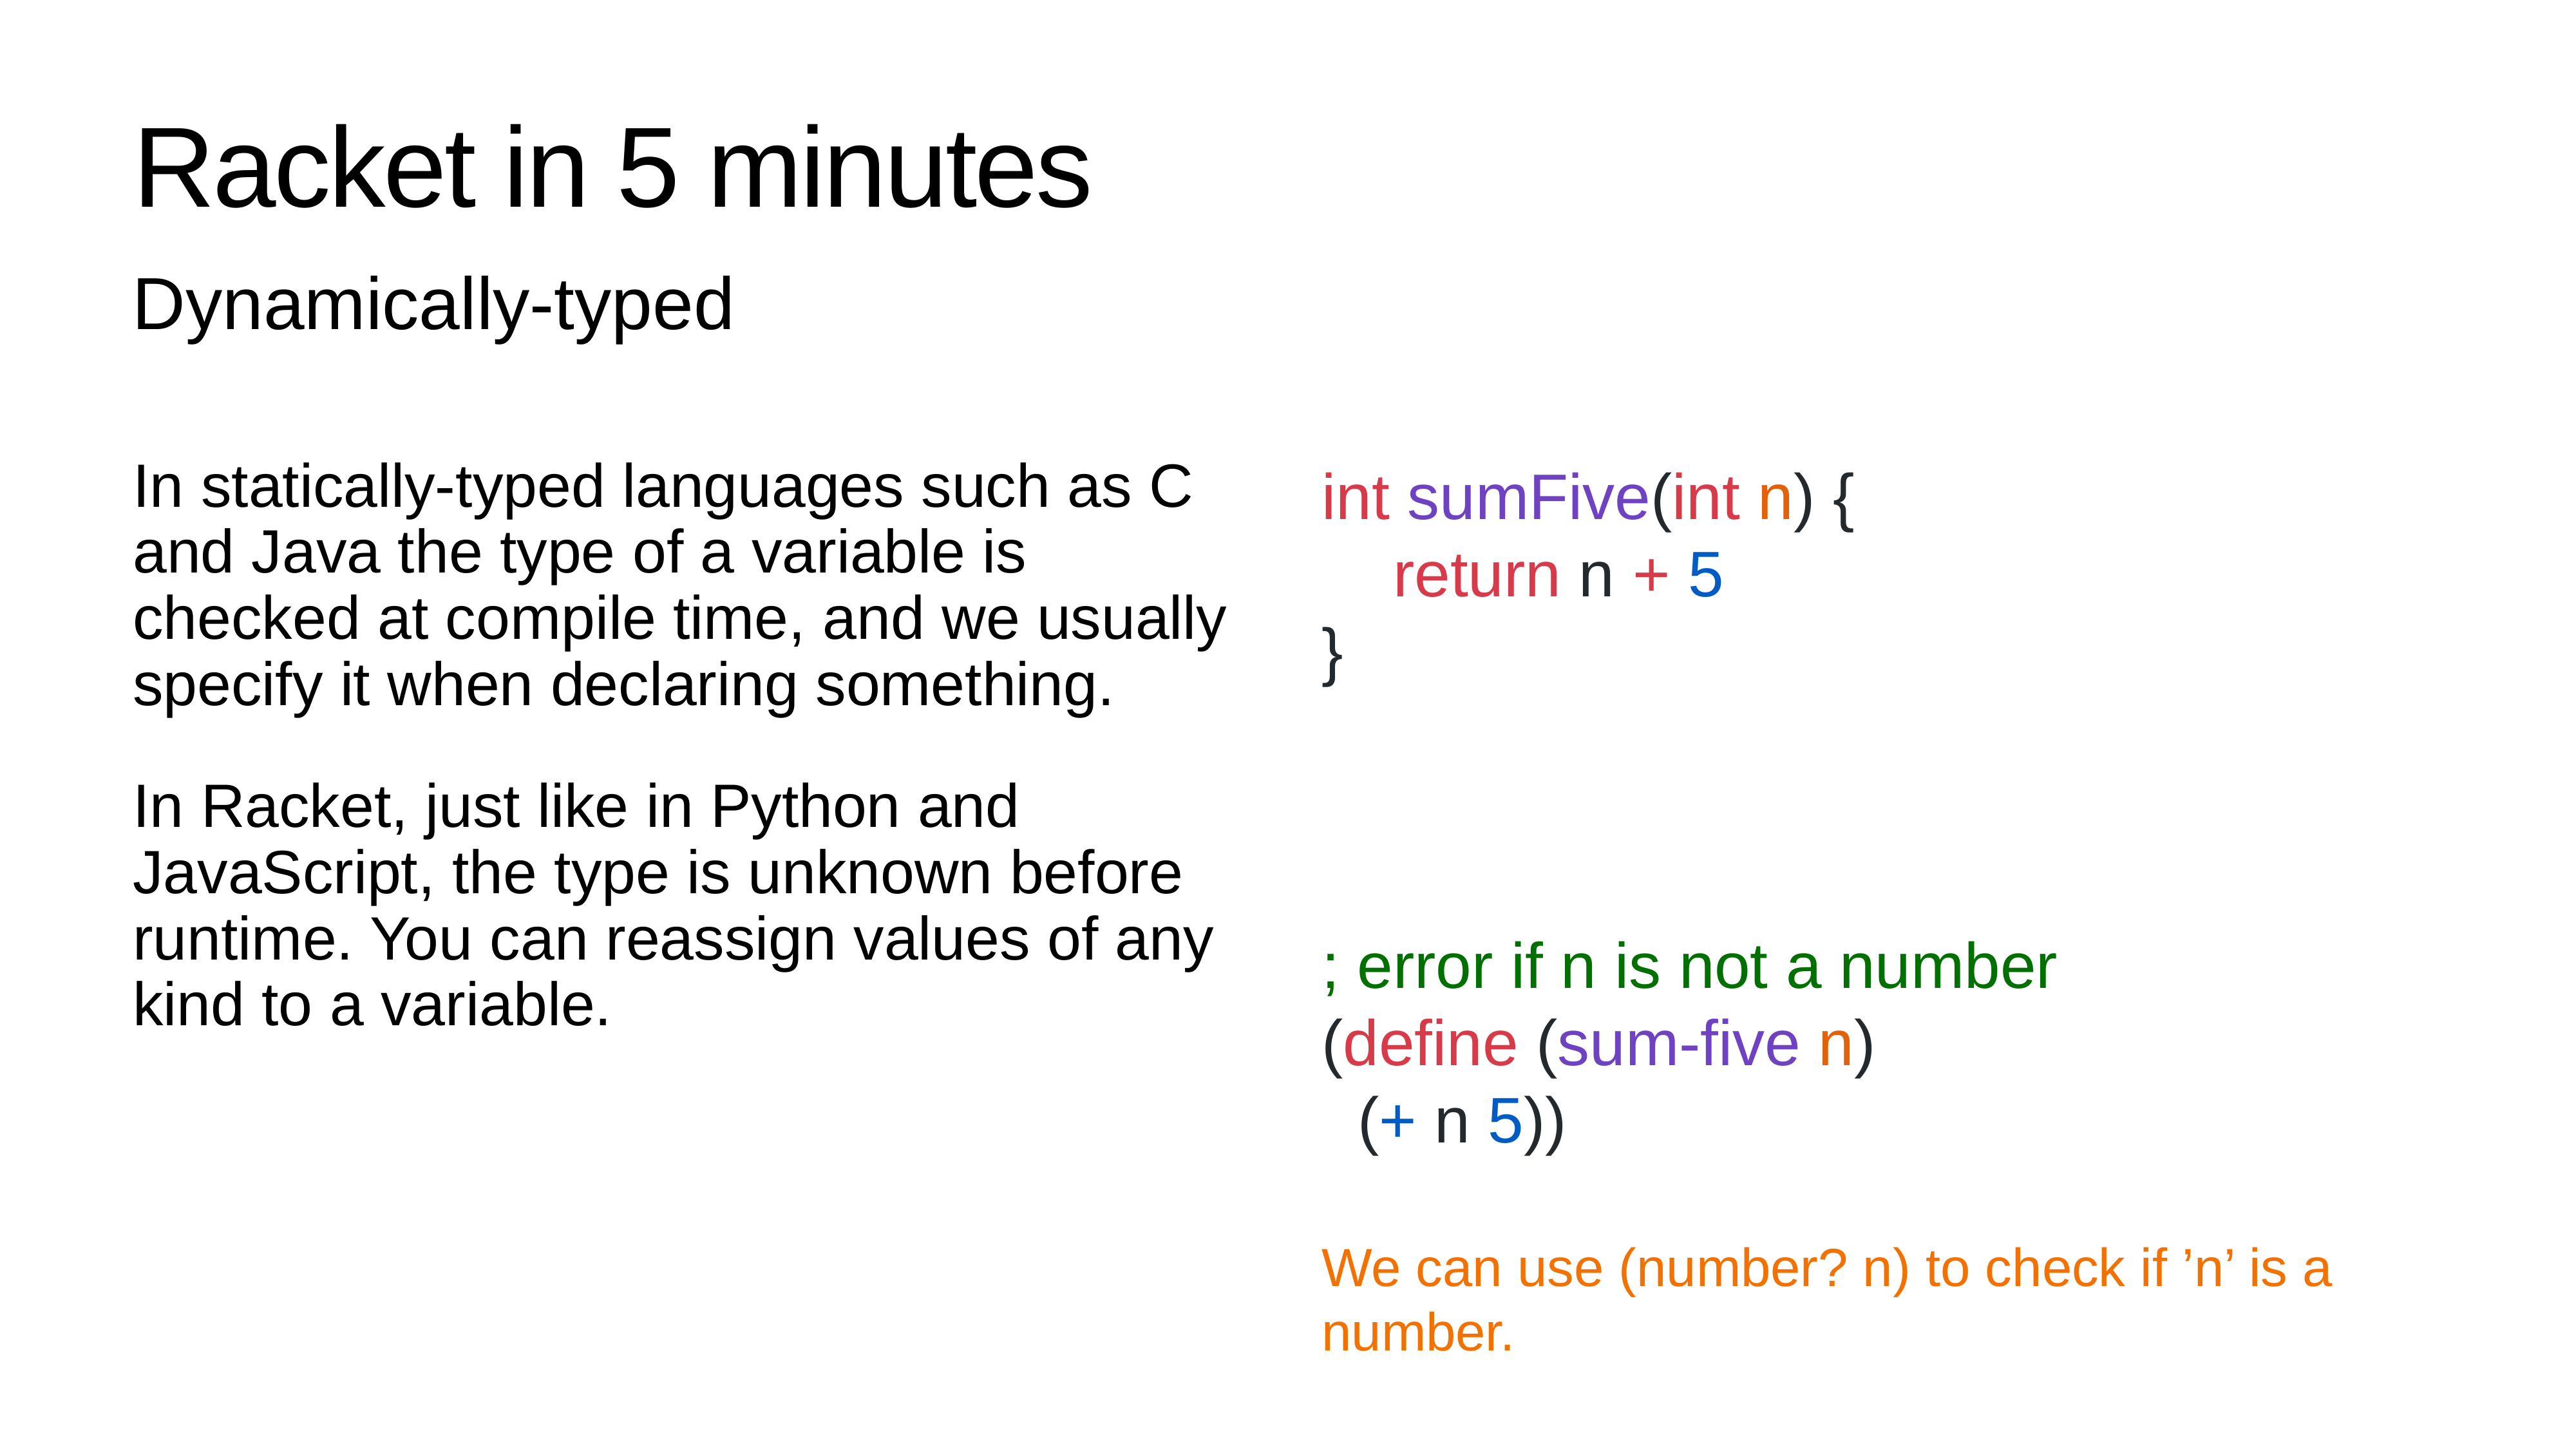

# Racket in 5 minutes
Dynamically-typed
In statically-typed languages such as C and Java the type of a variable is checked at compile time, and we usually specify it when declaring something.
In Racket, just like in Python and JavaScript, the type is unknown before runtime. You can reassign values of any kind to a variable.
int sumFive(int n) {
    return n + 5
}
; error if n is not a number
(define (sum-five n)
  (+ n 5))

We can use (number? n) to check if ’n’ is a number.
7